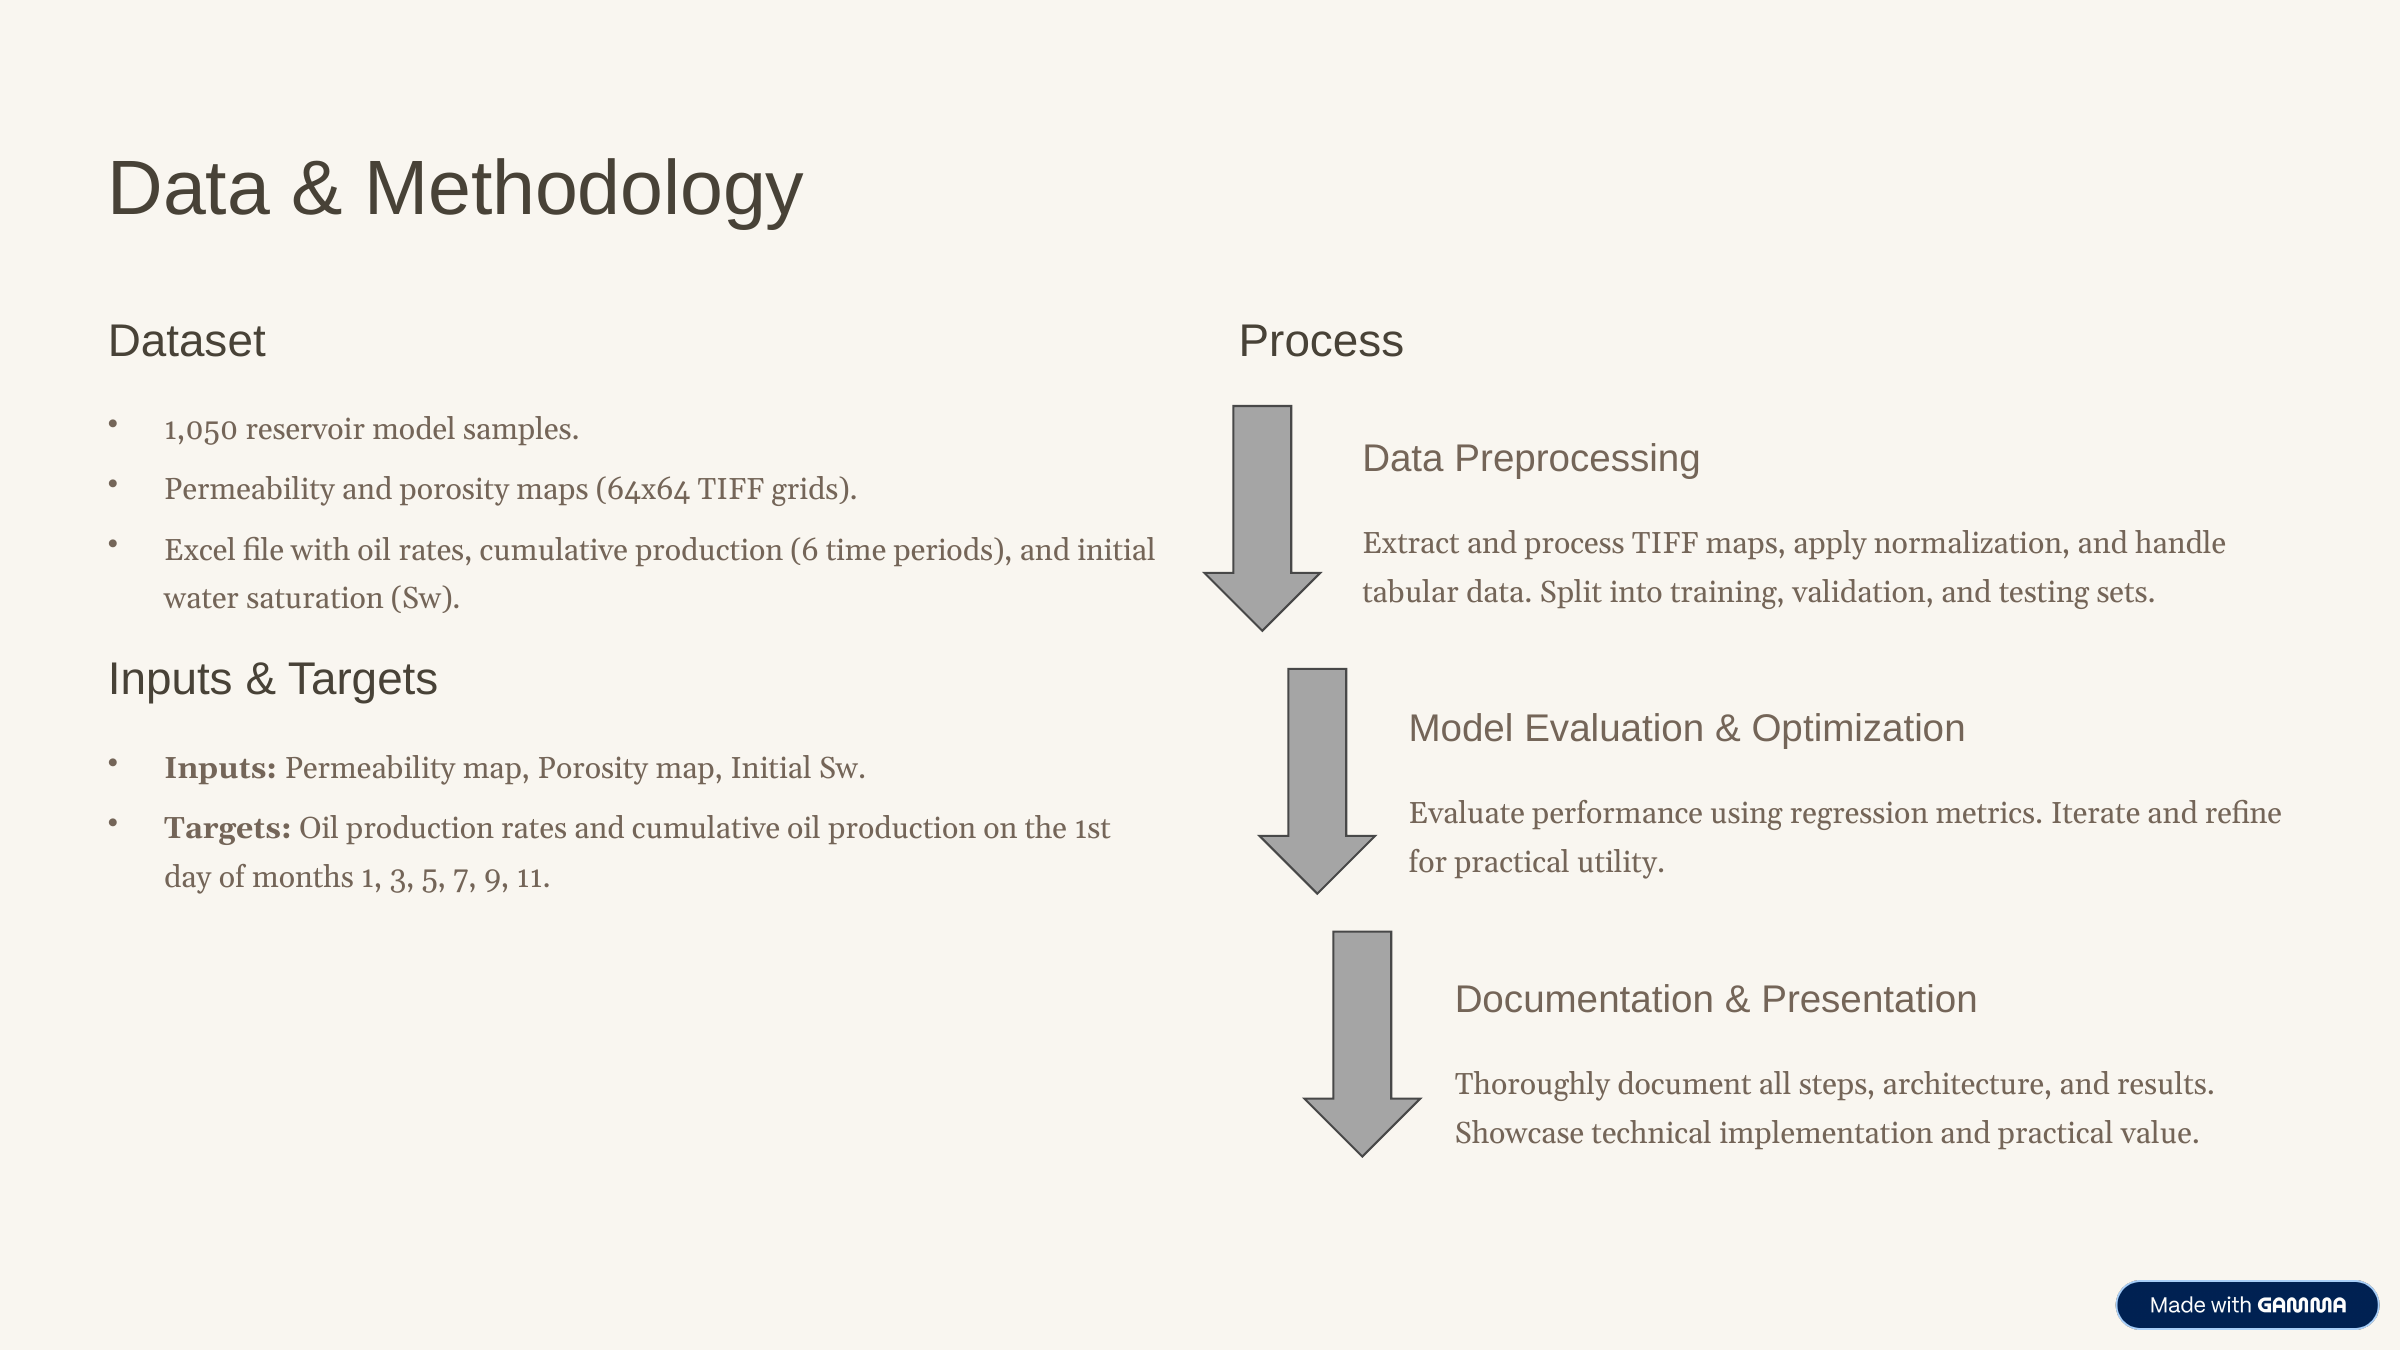

Data & Methodology
Dataset
Process
1,050 reservoir model samples.

Data Preprocessing
Permeability and porosity maps (64x64 TIFF grids).
Extract and process TIFF maps, apply normalization, and handle tabular data. Split into training, validation, and testing sets.
Excel file with oil rates, cumulative production (6 time periods), and initial water saturation (Sw).
Inputs & Targets

Model Evaluation & Optimization
Inputs: Permeability map, Porosity map, Initial Sw.
Evaluate performance using regression metrics. Iterate and refine for practical utility.
Targets: Oil production rates and cumulative oil production on the 1st day of months 1, 3, 5, 7, 9, 11.

Documentation & Presentation
Thoroughly document all steps, architecture, and results. Showcase technical implementation and practical value.